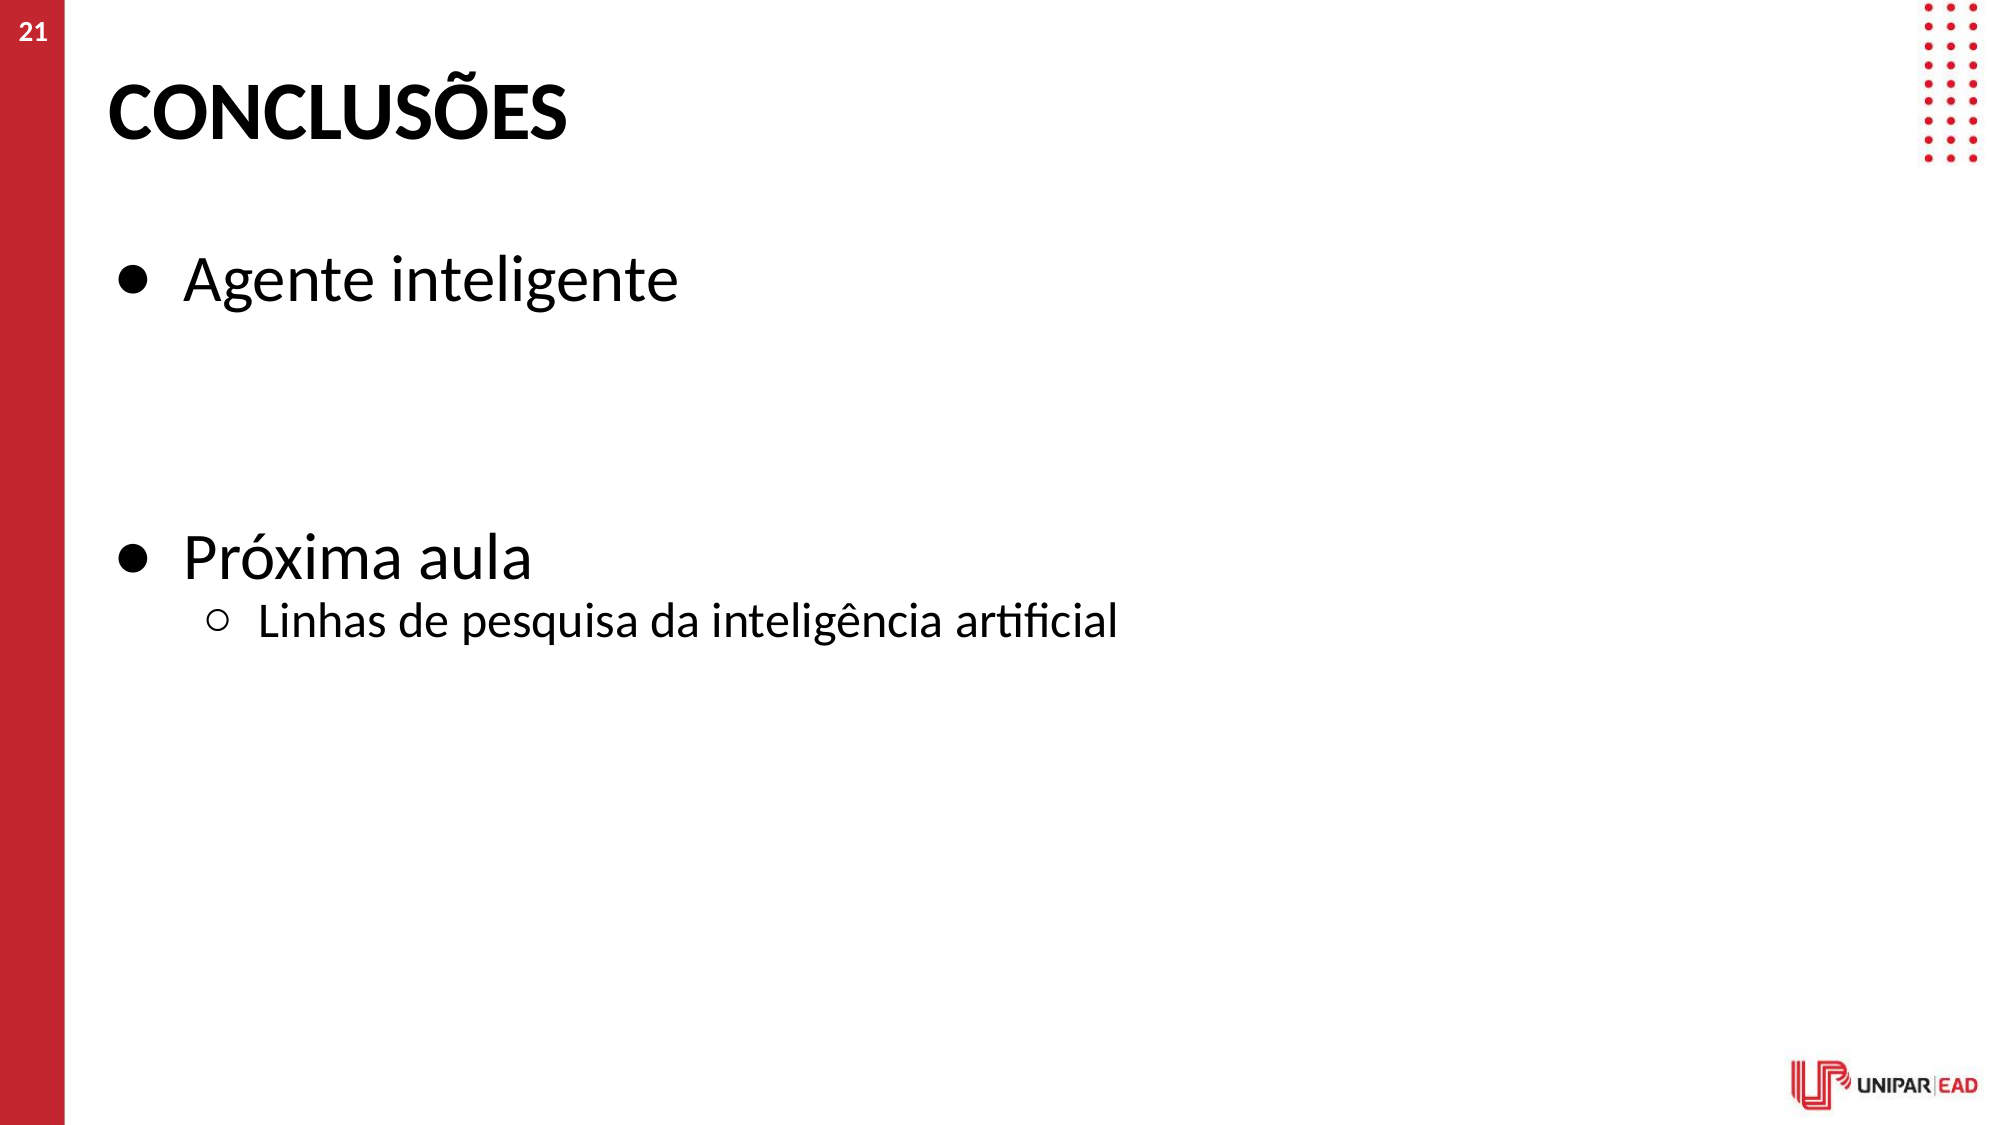

21
# CONCLUSÕES
Agente inteligente

Próxima aula
Linhas de pesquisa da inteligência artificial